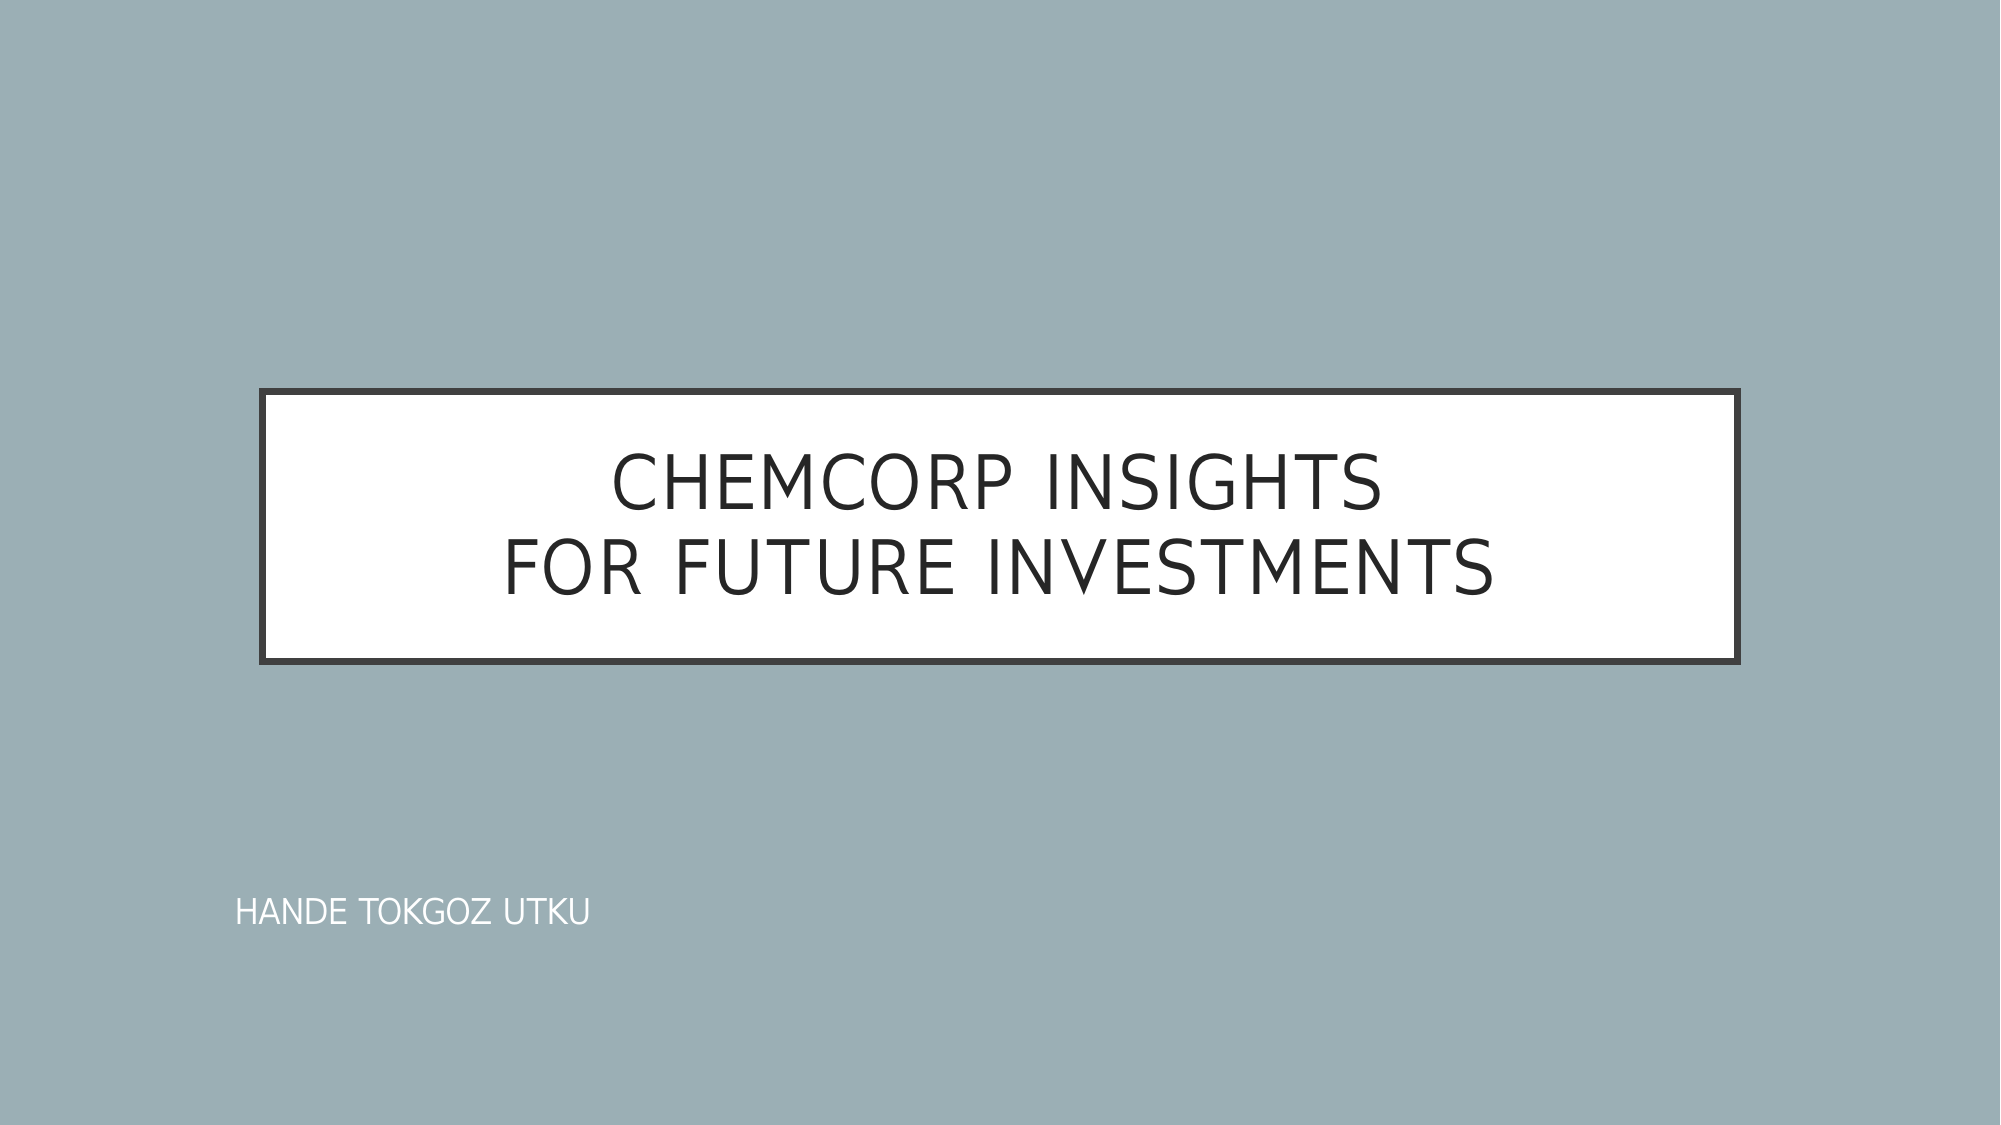

# ChemCorp INSIGHTS for future investments
HANDE TOKGOZ UTKU